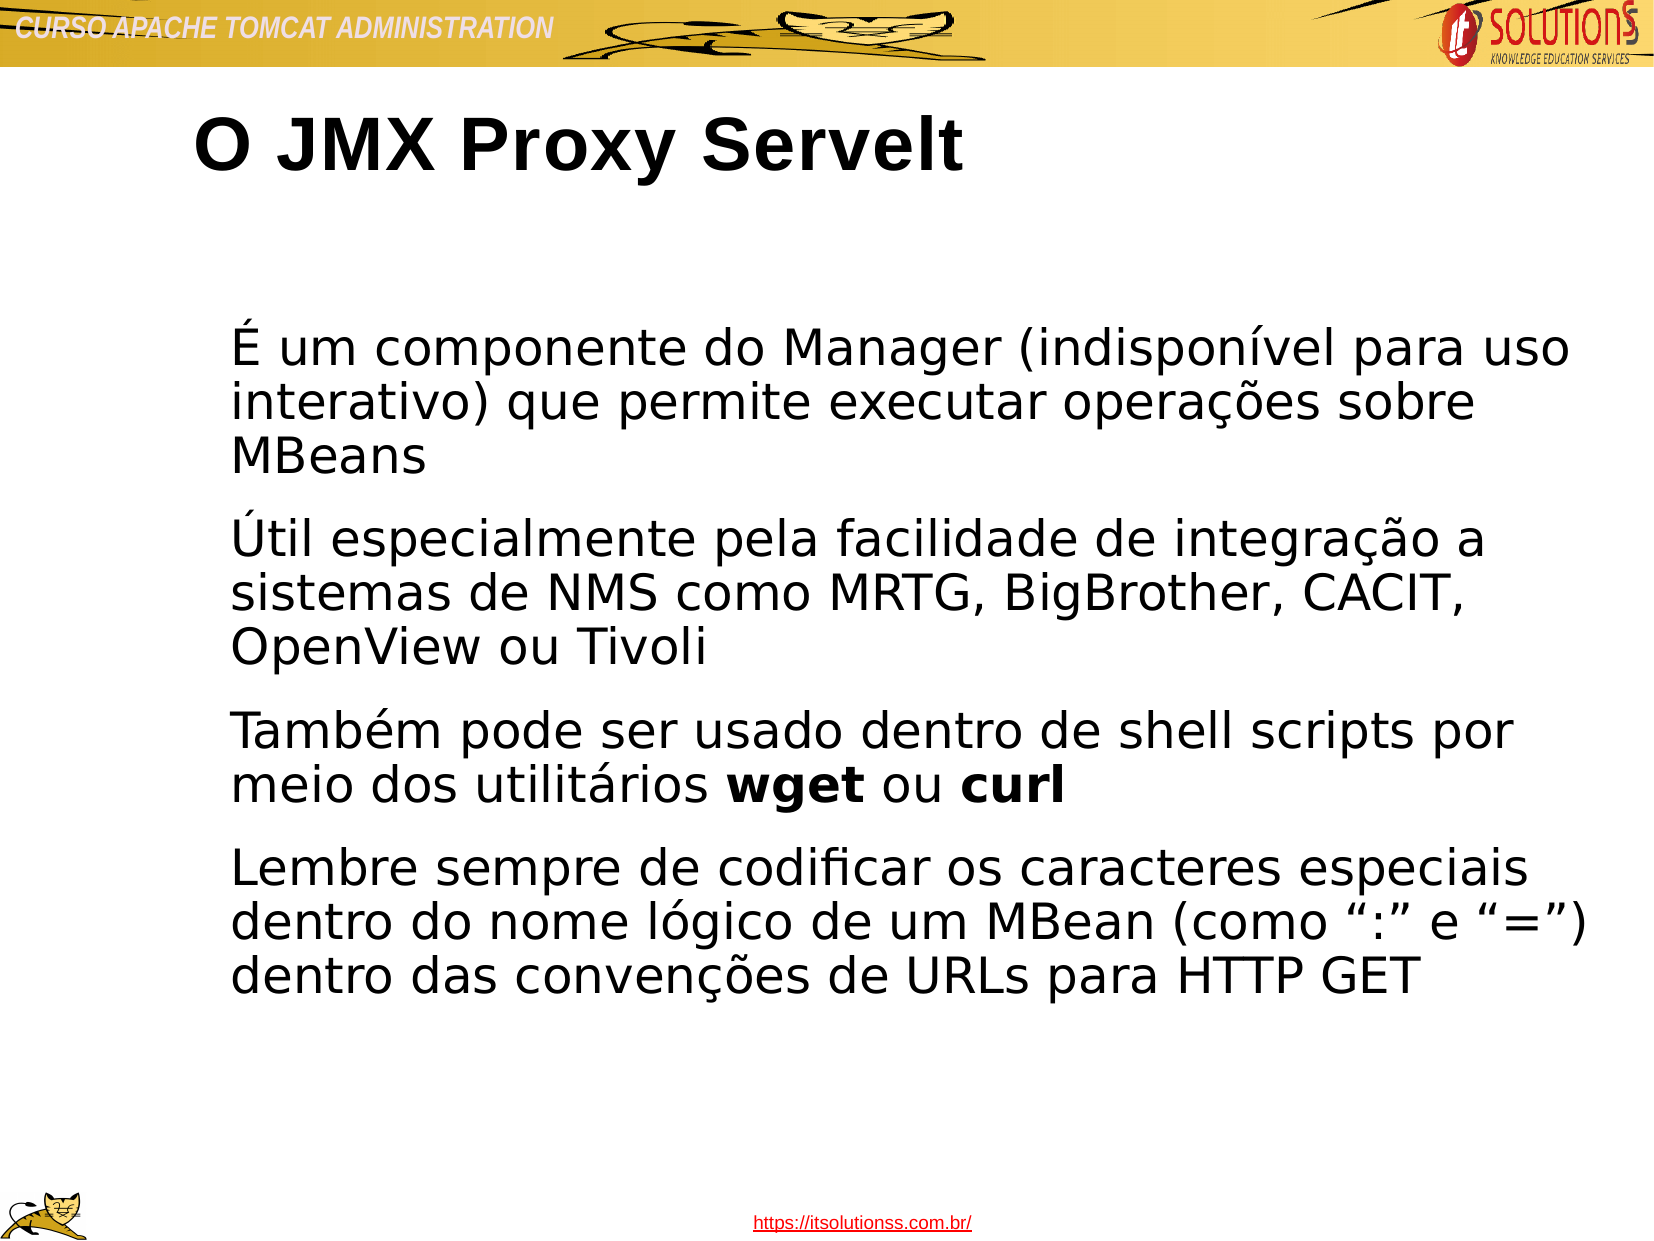

O JMX Proxy Servelt
É um componente do Manager (indisponível para uso interativo) que permite executar operações sobre MBeans
Útil especialmente pela facilidade de integração a sistemas de NMS como MRTG, BigBrother, CACIT, OpenView ou Tivoli
Também pode ser usado dentro de shell scripts por meio dos utilitários wget ou curl
Lembre sempre de codificar os caracteres especiais dentro do nome lógico de um MBean (como “:” e “=”) dentro das convenções de URLs para HTTP GET